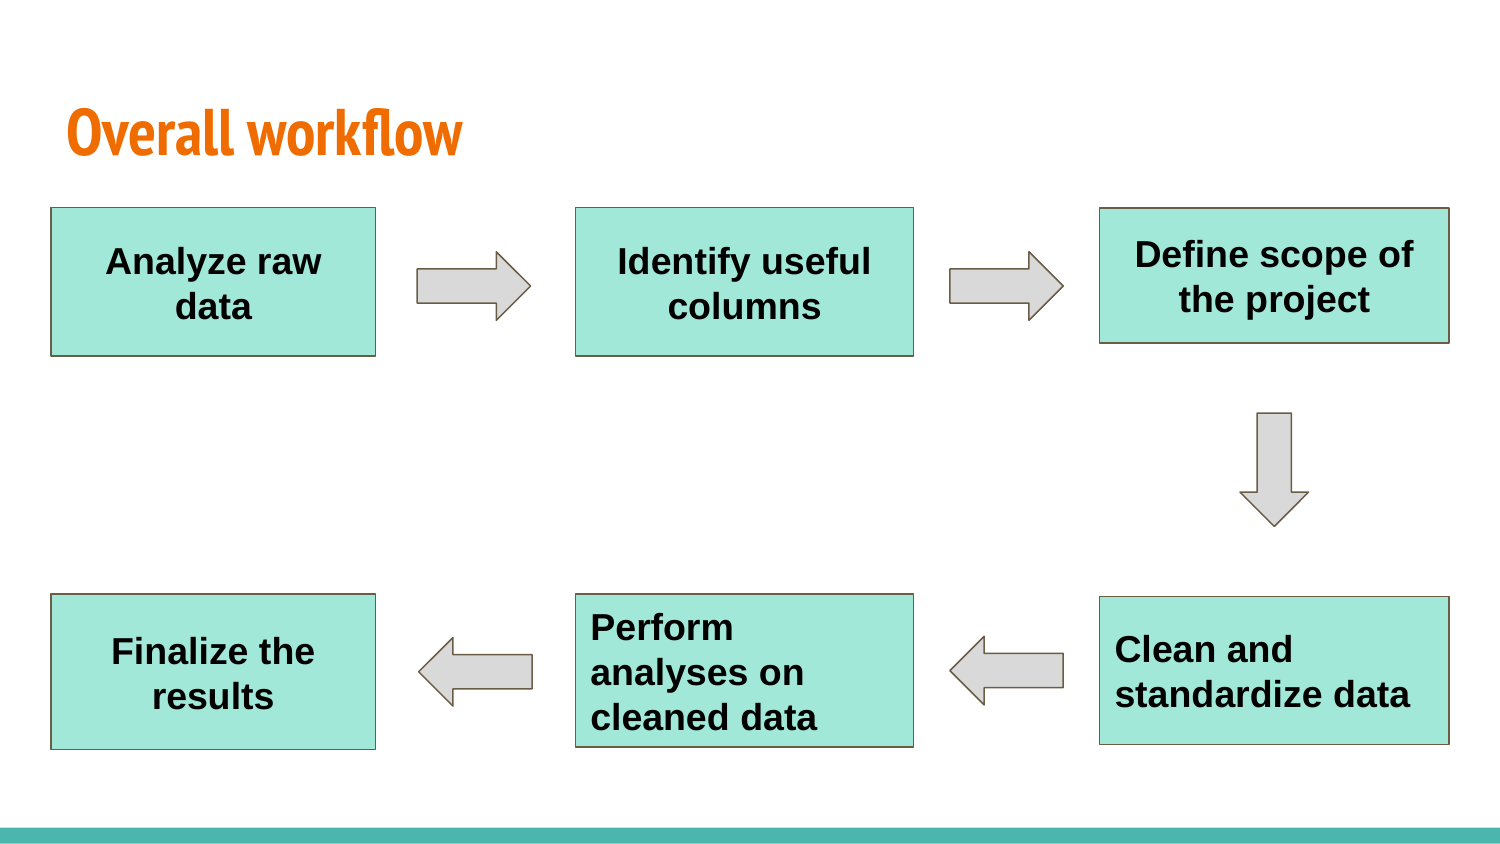

# Overall workflow
Analyze raw data
Identify useful columns
Define scope of the project

Finalize the results
Perform analyses on cleaned data
Clean and  standardize data